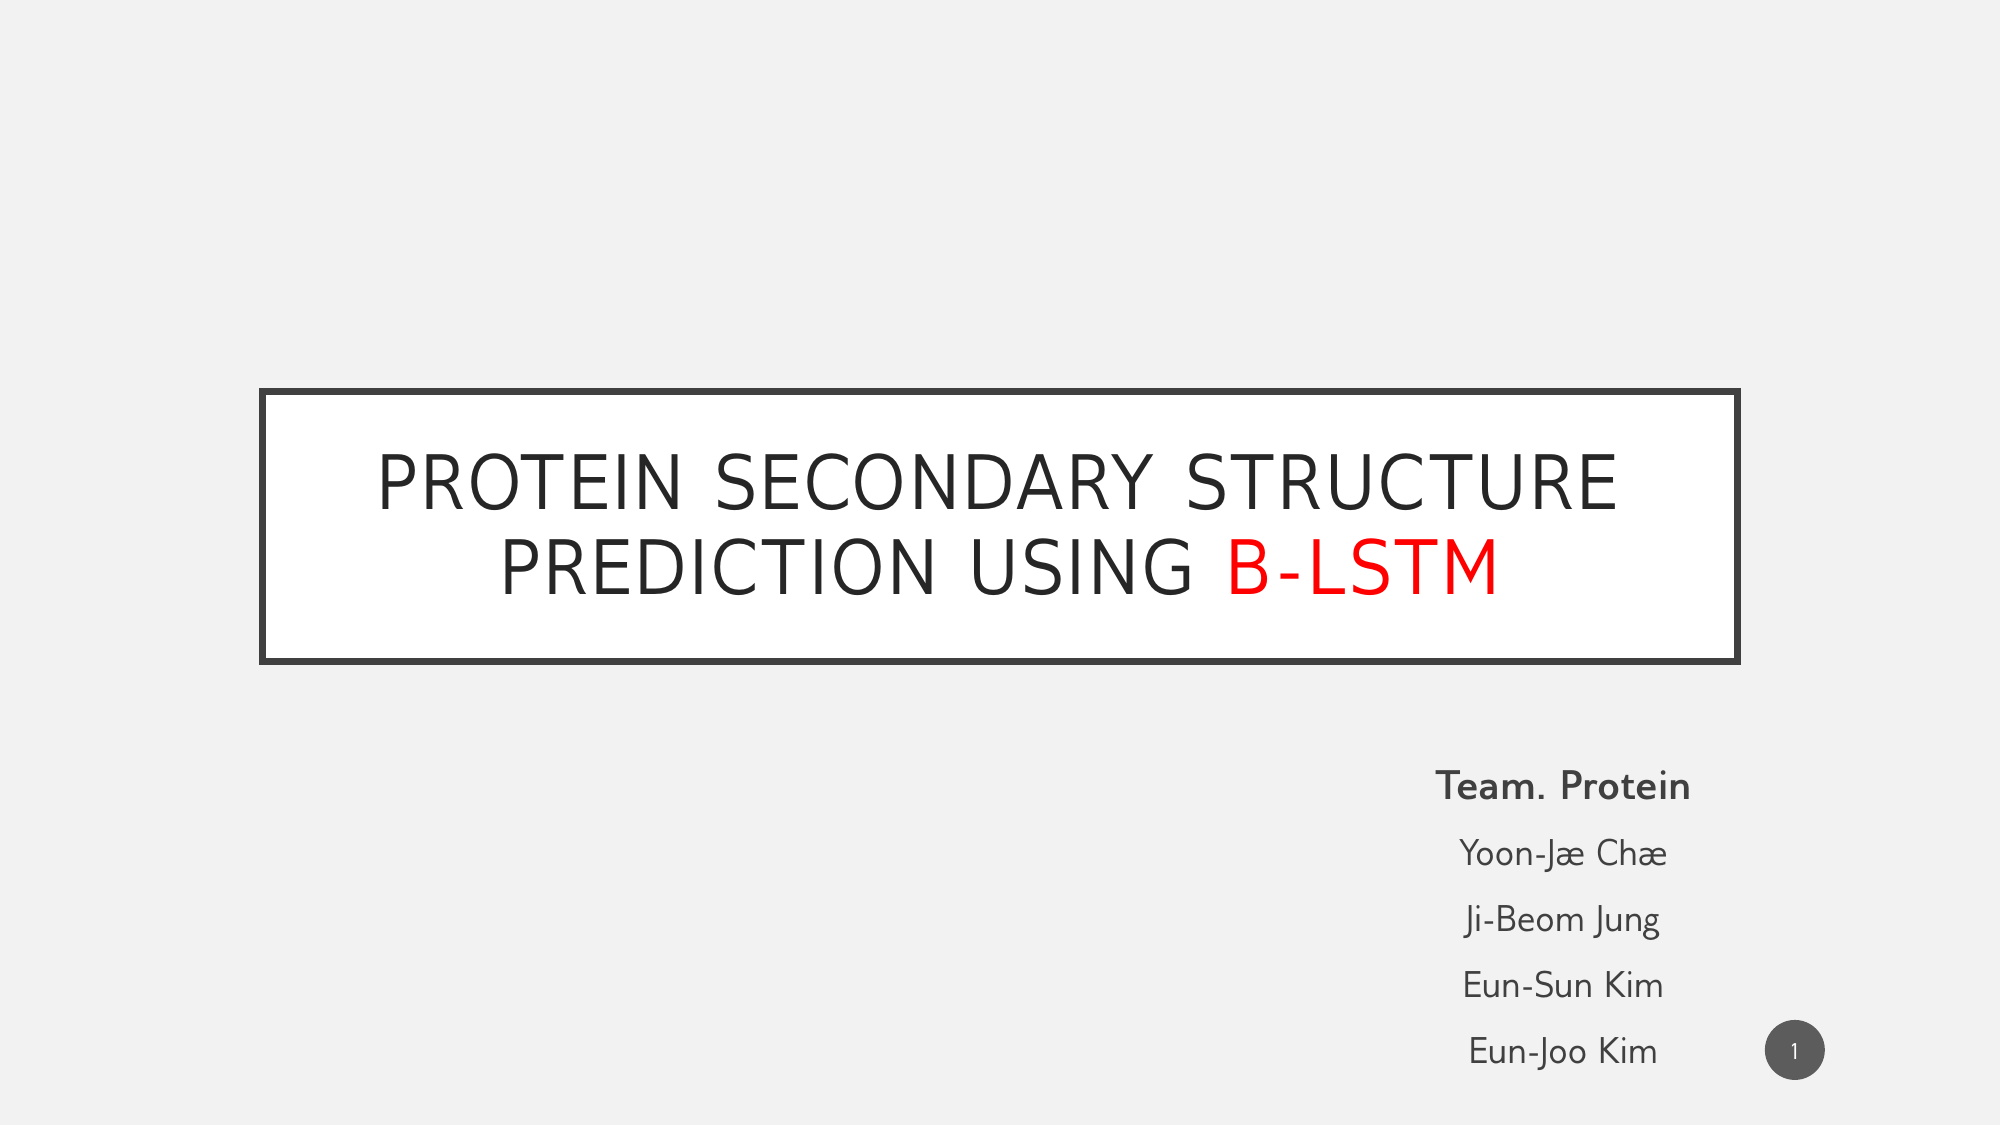

# protein secondary structure prediction Using B-Lstm
Team. Protein
Yoon-Jae Chae
Ji-Beom Jung
Eun-Sun Kim
Eun-Joo Kim
1